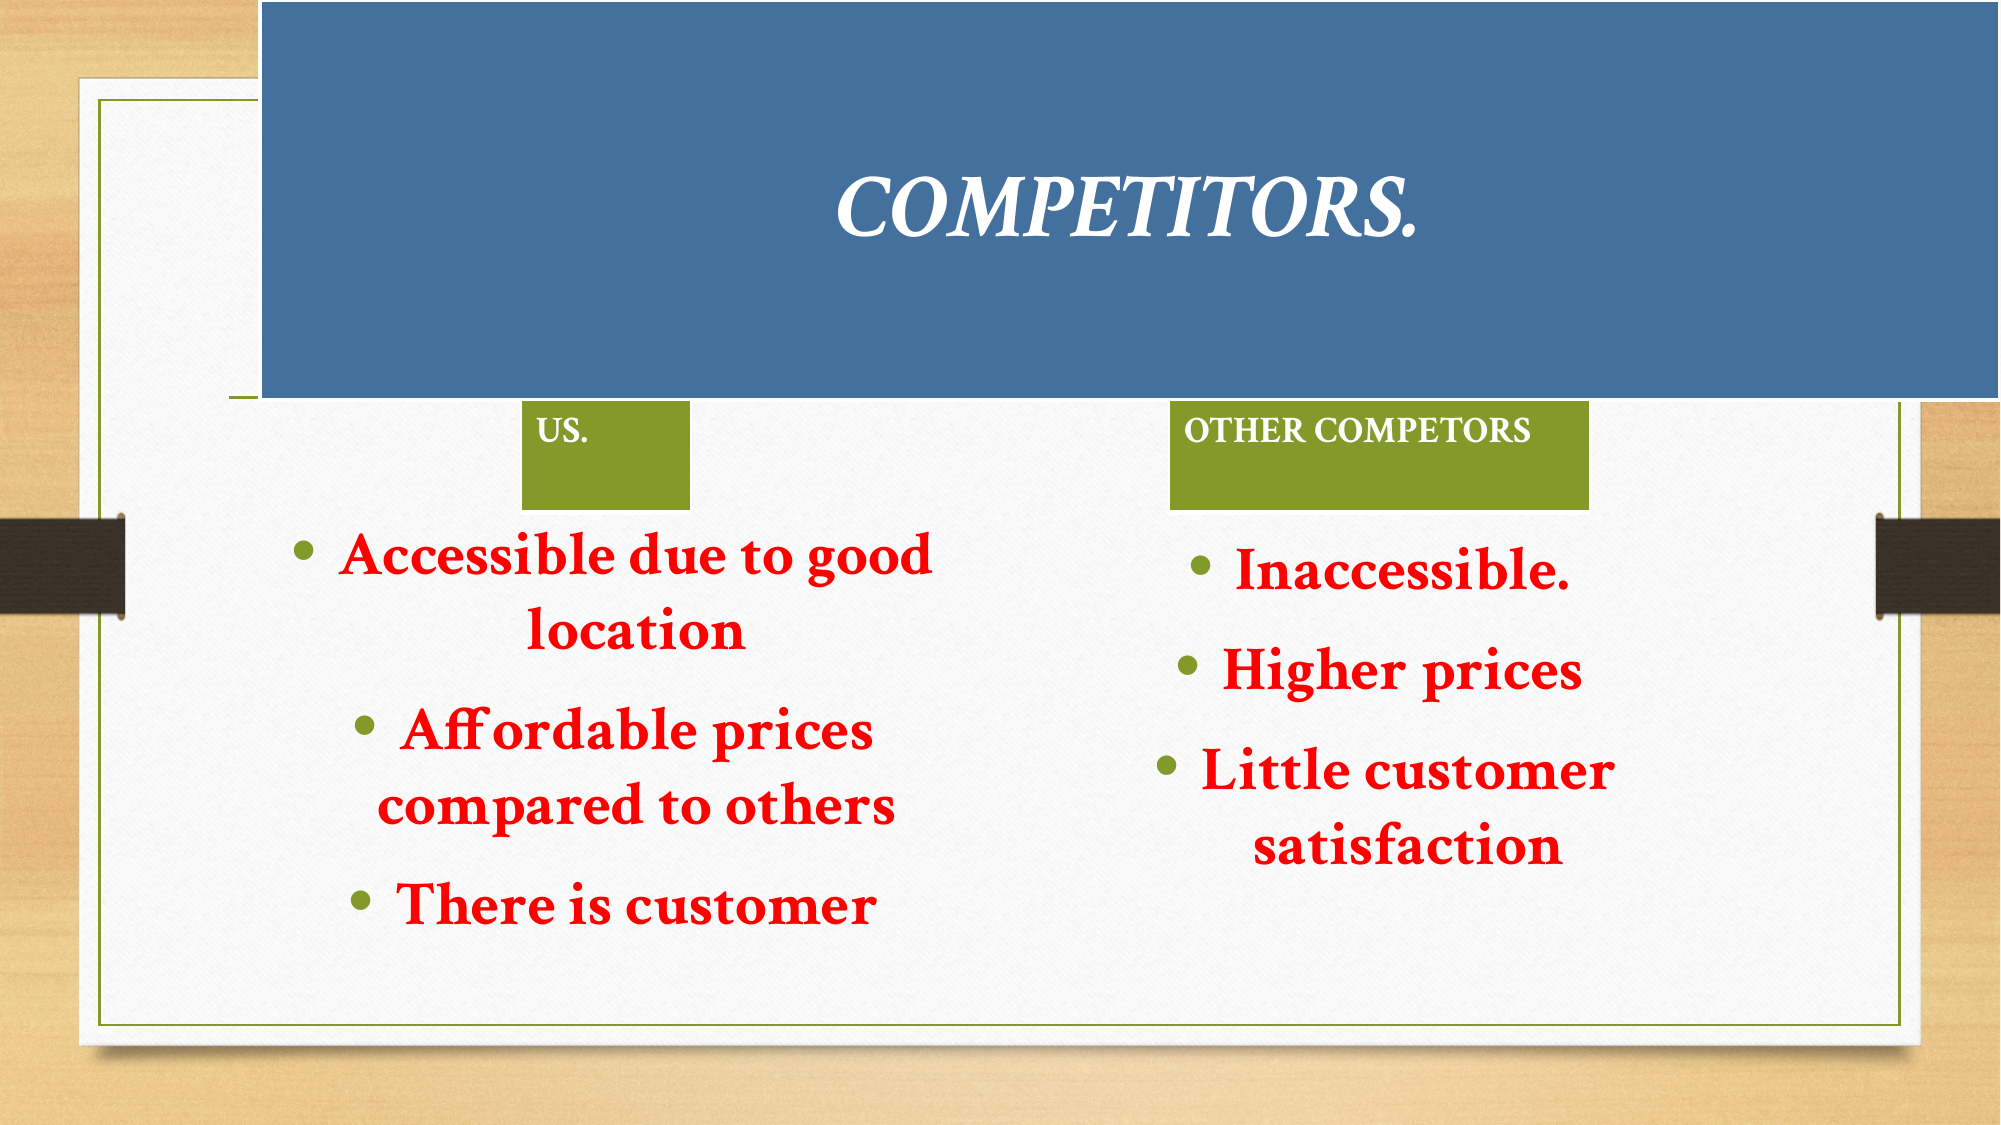

# COMPETITORS.
| US. |
| --- |
| OTHER COMPETORS |
| --- |

Accessible due to good location
Affordable prices compared to others
There is customer satisfaction.
Inaccessible.
Higher prices
Little customer satisfaction